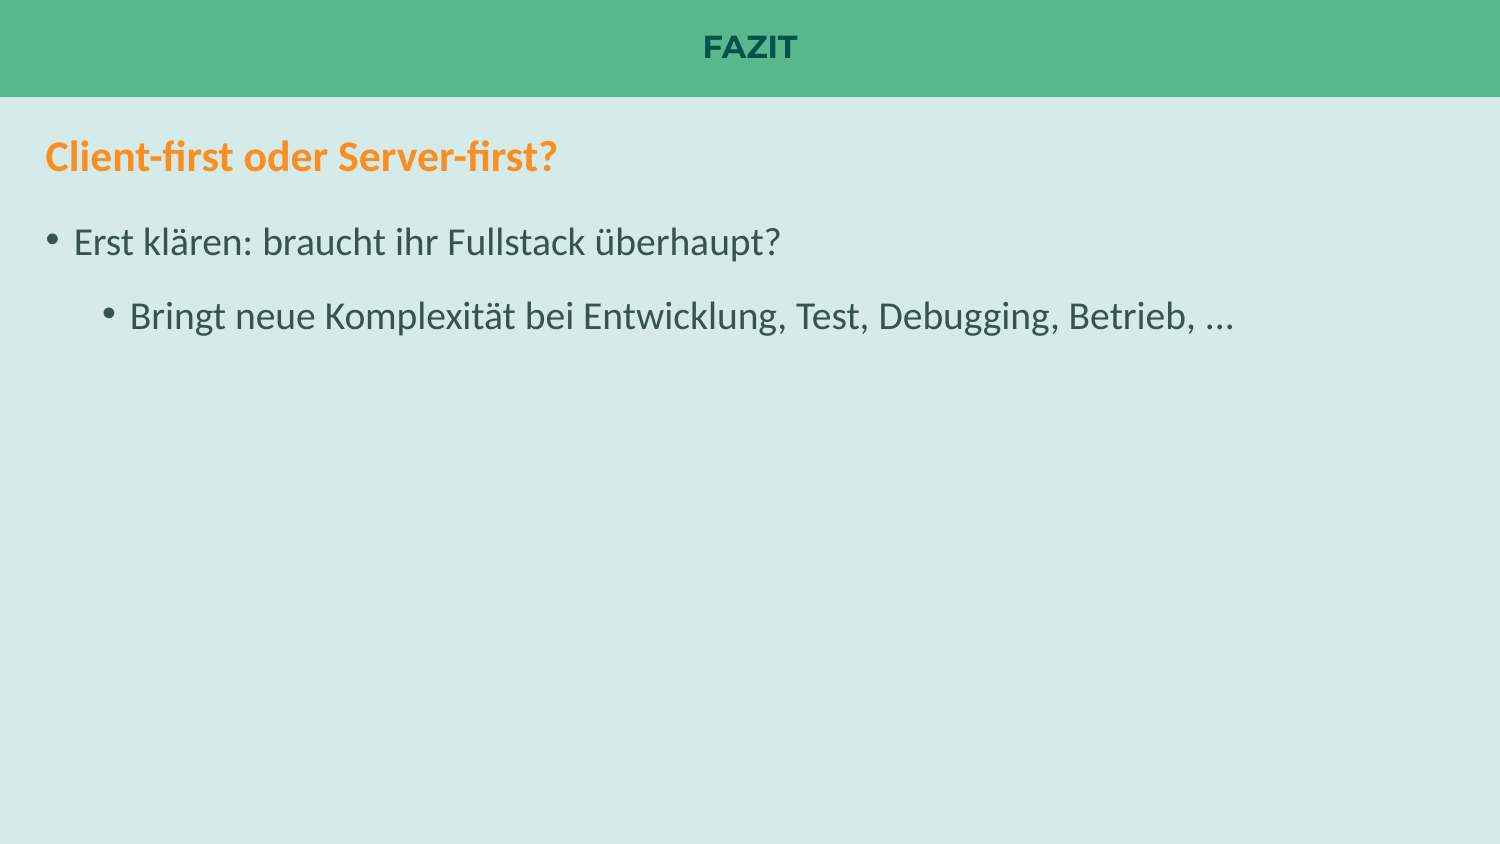

# Fazit
Client-first oder Server-first?
Erst klären: braucht ihr Fullstack überhaupt?
Bringt neue Komplexität bei Entwicklung, Test, Debugging, Betrieb, ...